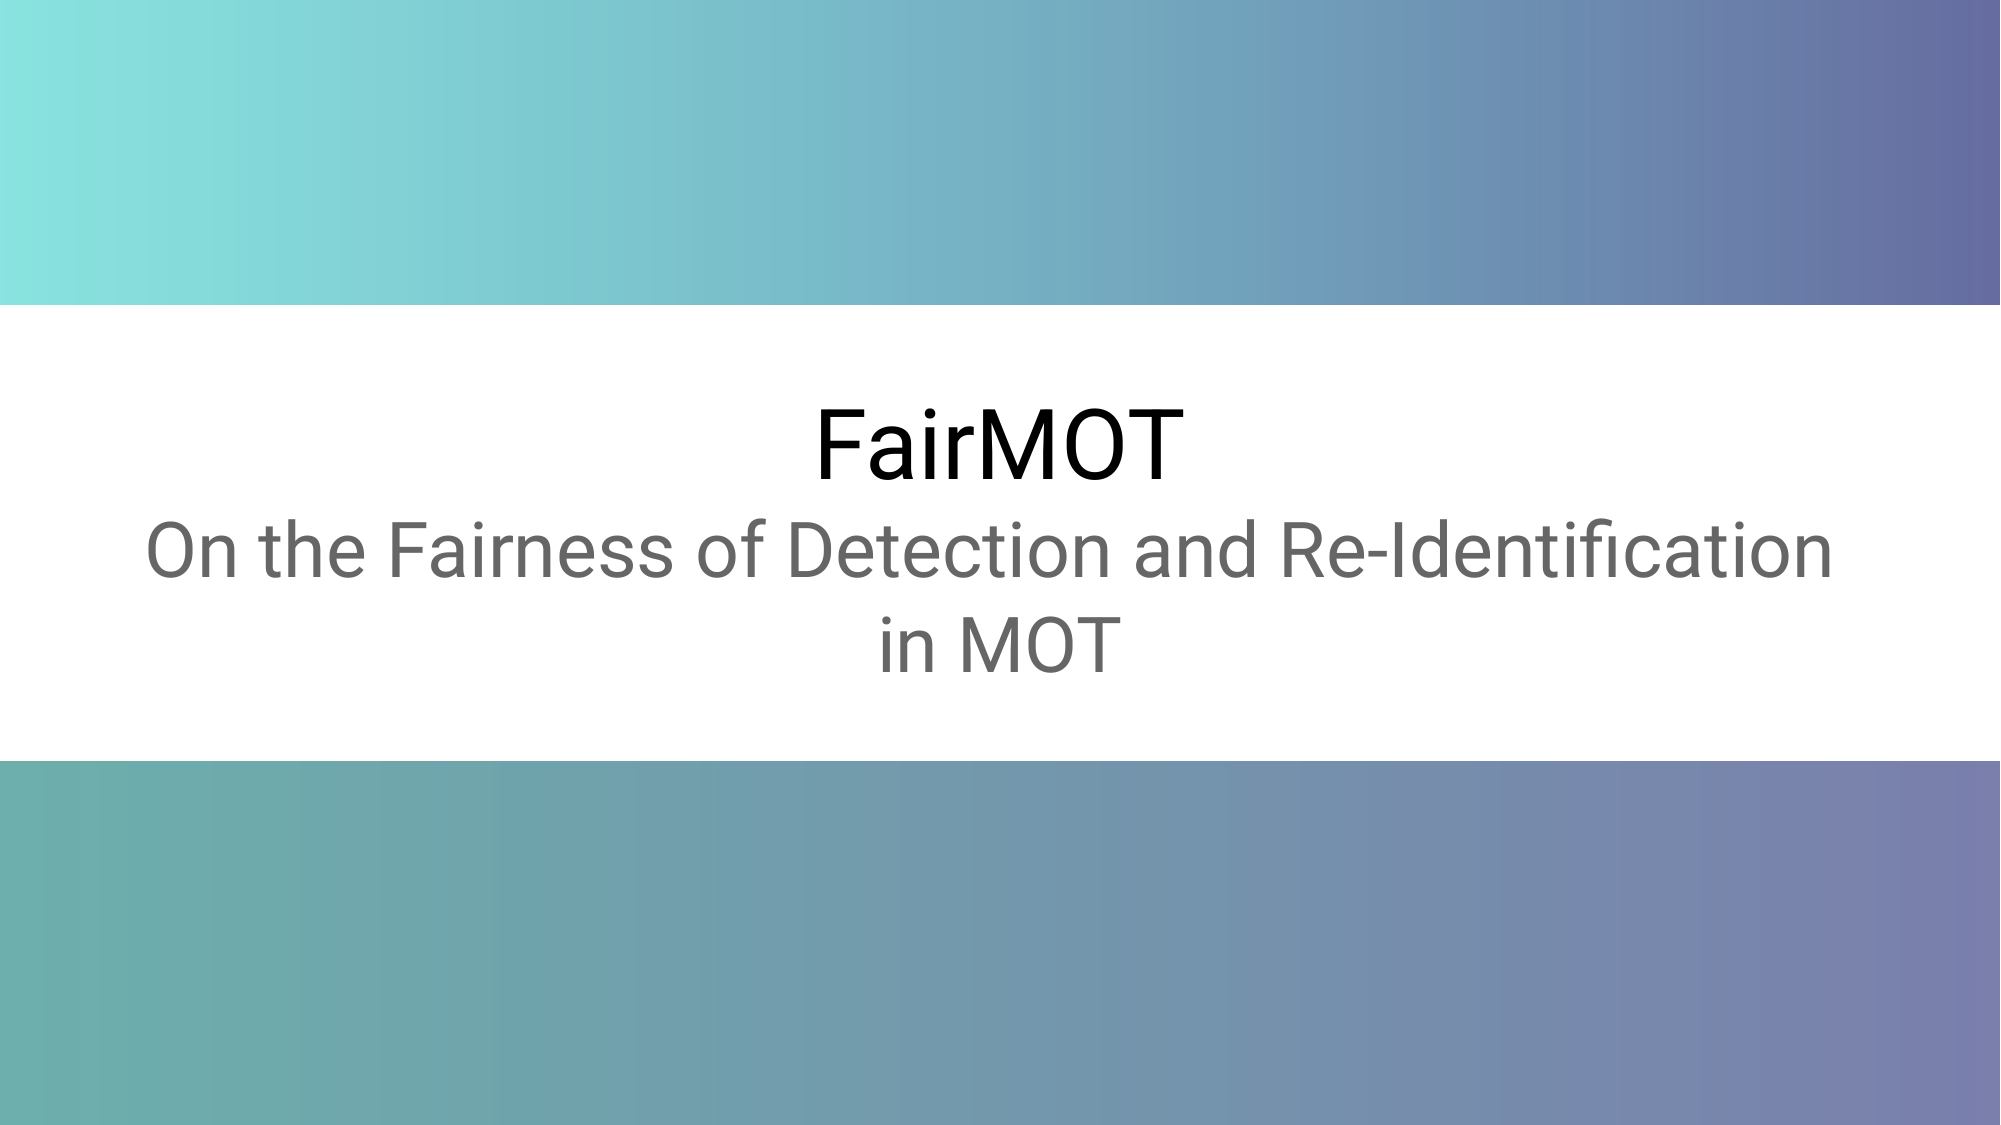

FairMOT
On the Fairness of Detection and Re-Identification
in MOT